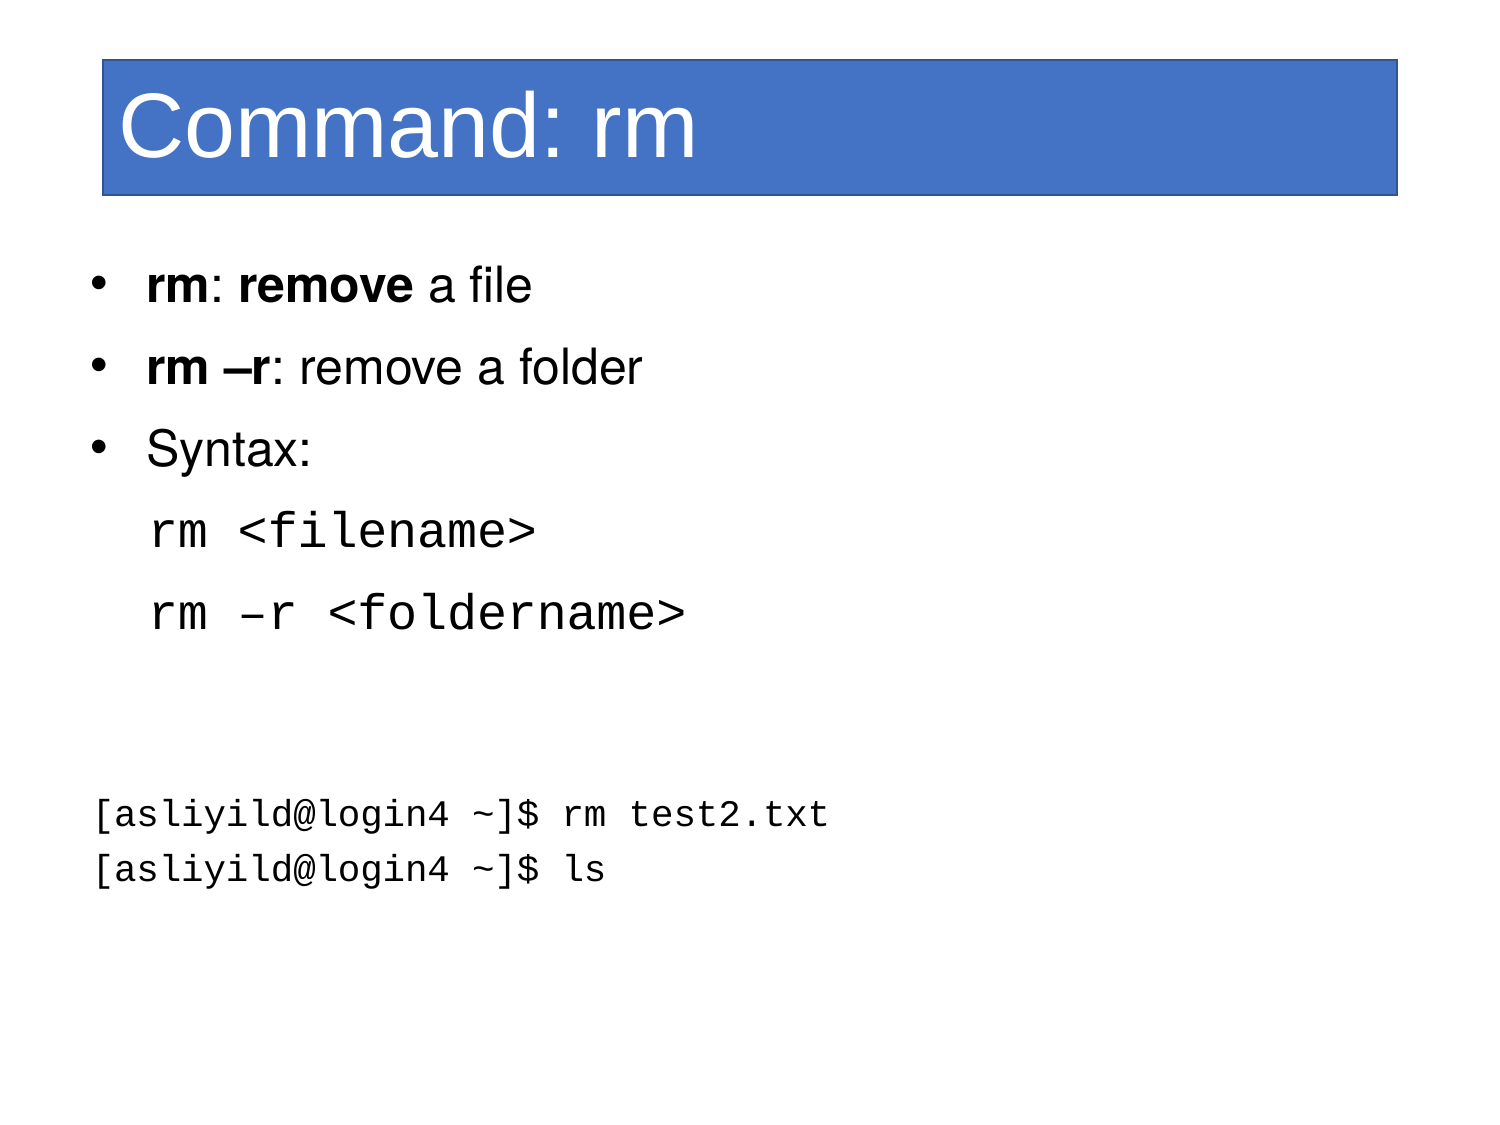

Command: rm
rm: remove a file
rm –r: remove a folder
Syntax:
	rm <filename>
	rm –r <foldername>
[asliyild@login4 ~]$ rm test2.txt
[asliyild@login4 ~]$ ls